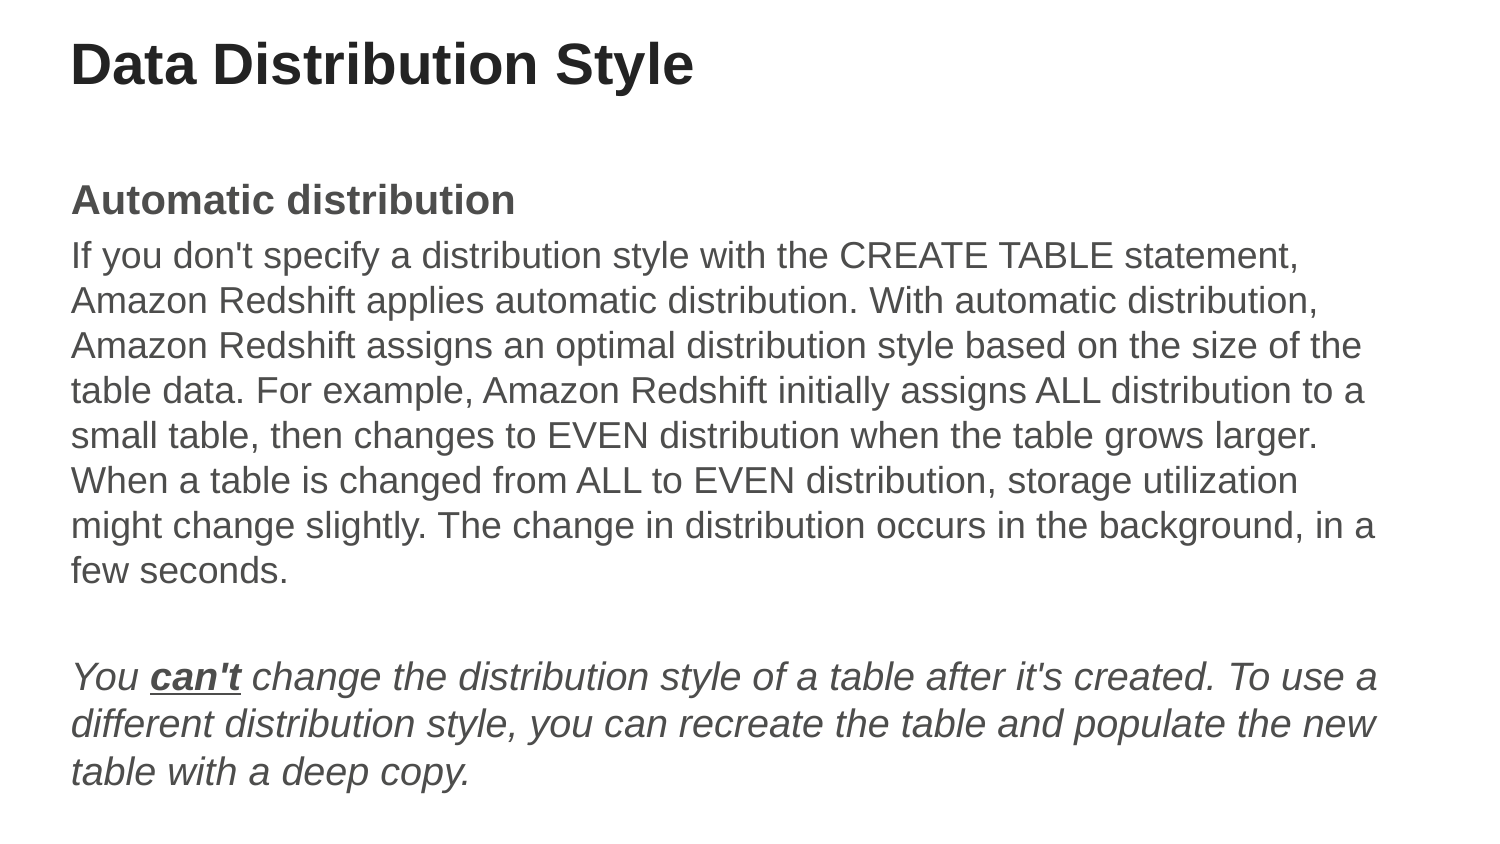

# Data Distribution Style
Automatic distribution
If you don't specify a distribution style with the CREATE TABLE statement, Amazon Redshift applies automatic distribution. With automatic distribution, Amazon Redshift assigns an optimal distribution style based on the size of the table data. For example, Amazon Redshift initially assigns ALL distribution to a small table, then changes to EVEN distribution when the table grows larger. When a table is changed from ALL to EVEN distribution, storage utilization might change slightly. The change in distribution occurs in the background, in a few seconds.

You can't change the distribution style of a table after it's created. To use a different distribution style, you can recreate the table and populate the new table with a deep copy.